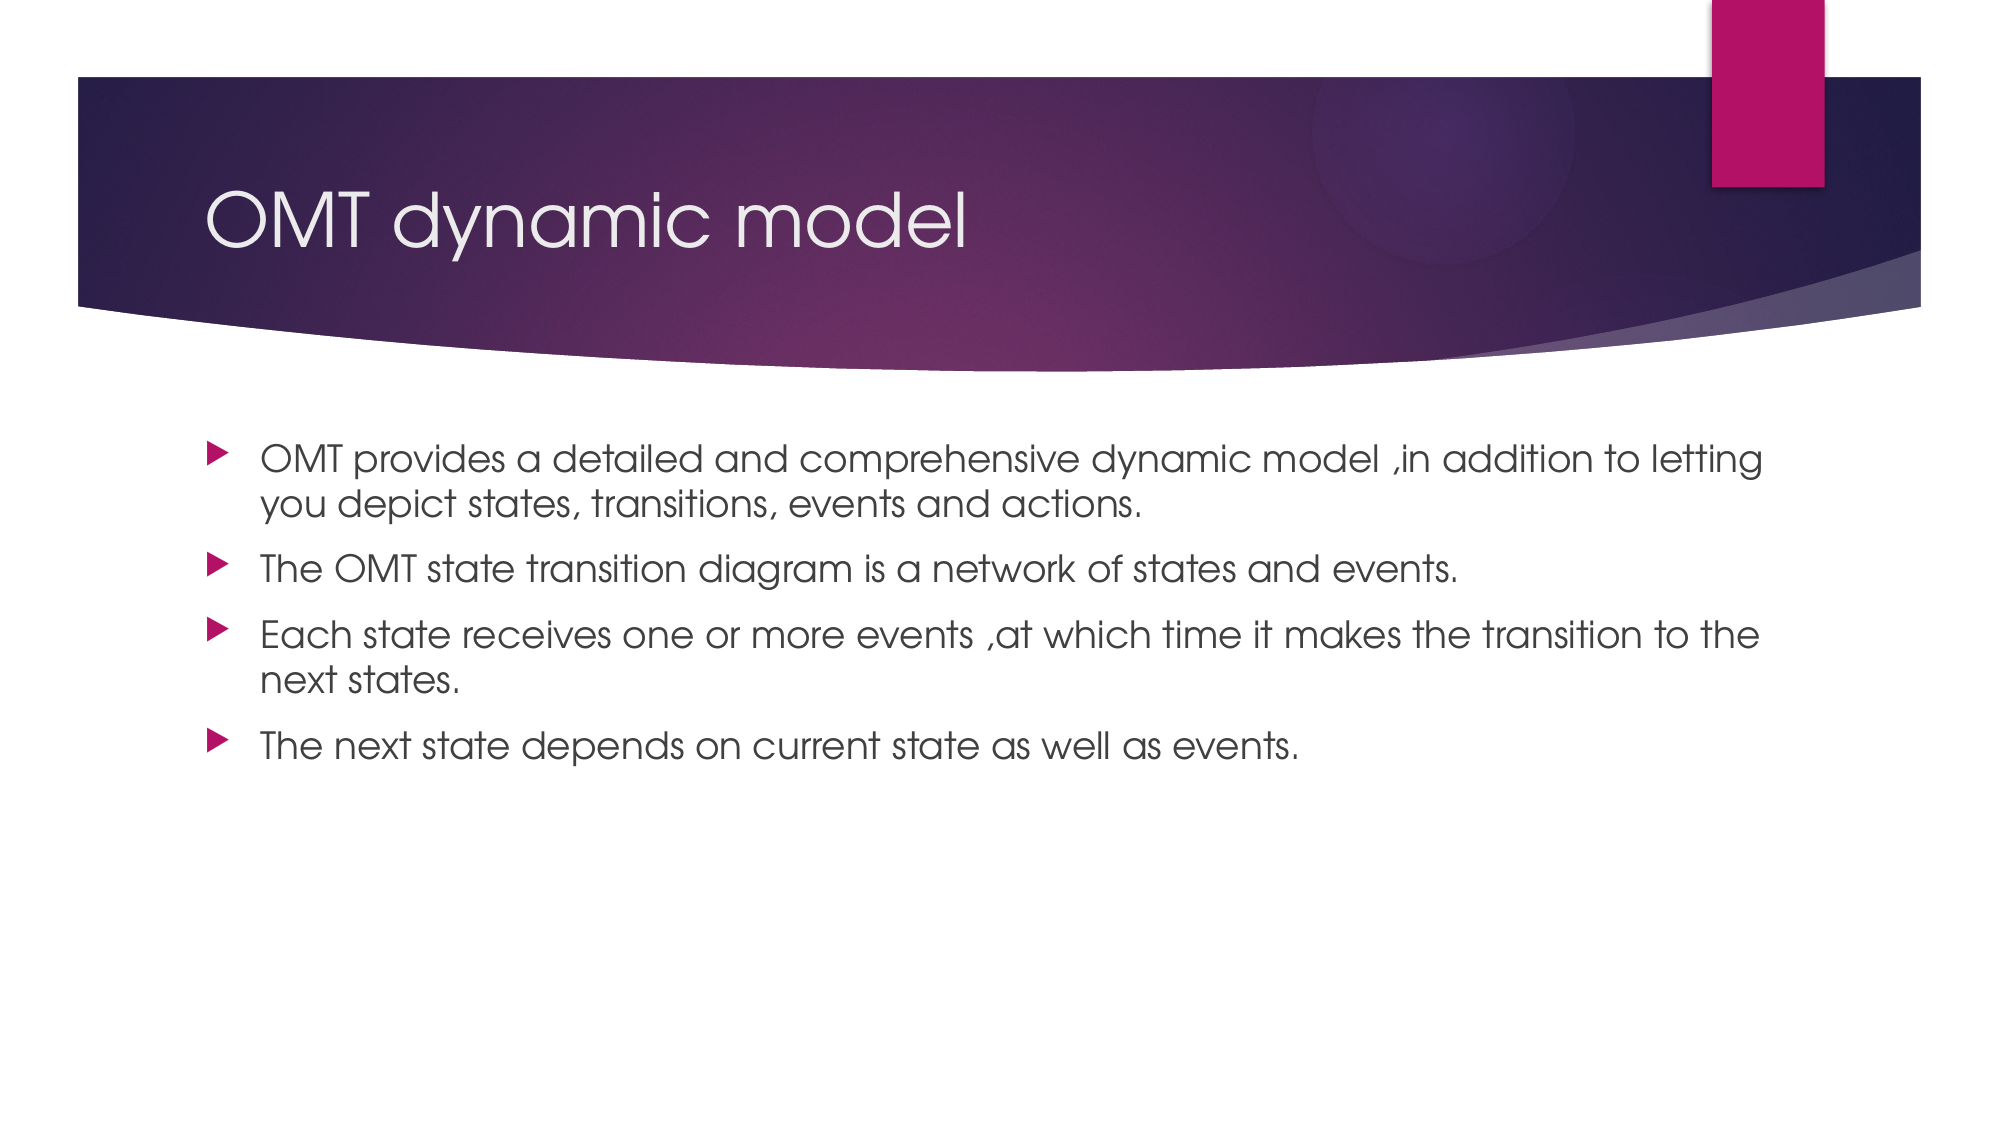

# OMT dynamic model
OMT provides a detailed and comprehensive dynamic model ,in addition to letting you depict states, transitions, events and actions.
The OMT state transition diagram is a network of states and events.
Each state receives one or more events ,at which time it makes the transition to the next states.
The next state depends on current state as well as events.